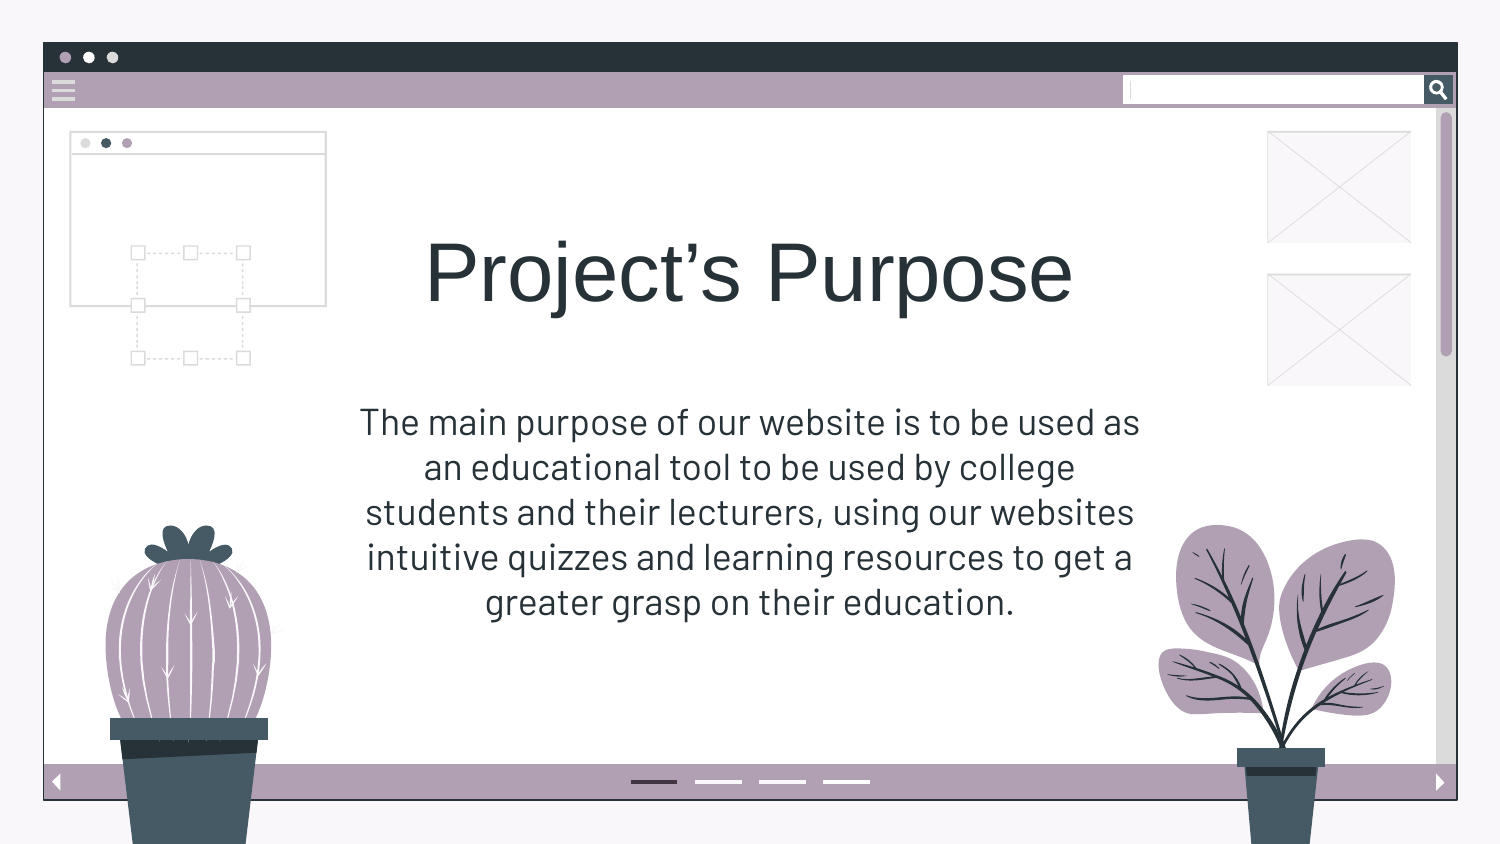

# Project’s Purpose

The main purpose of our website is to be used as an educational tool to be used by college students and their lecturers, using our websites intuitive quizzes and learning resources to get a greater grasp on their education.